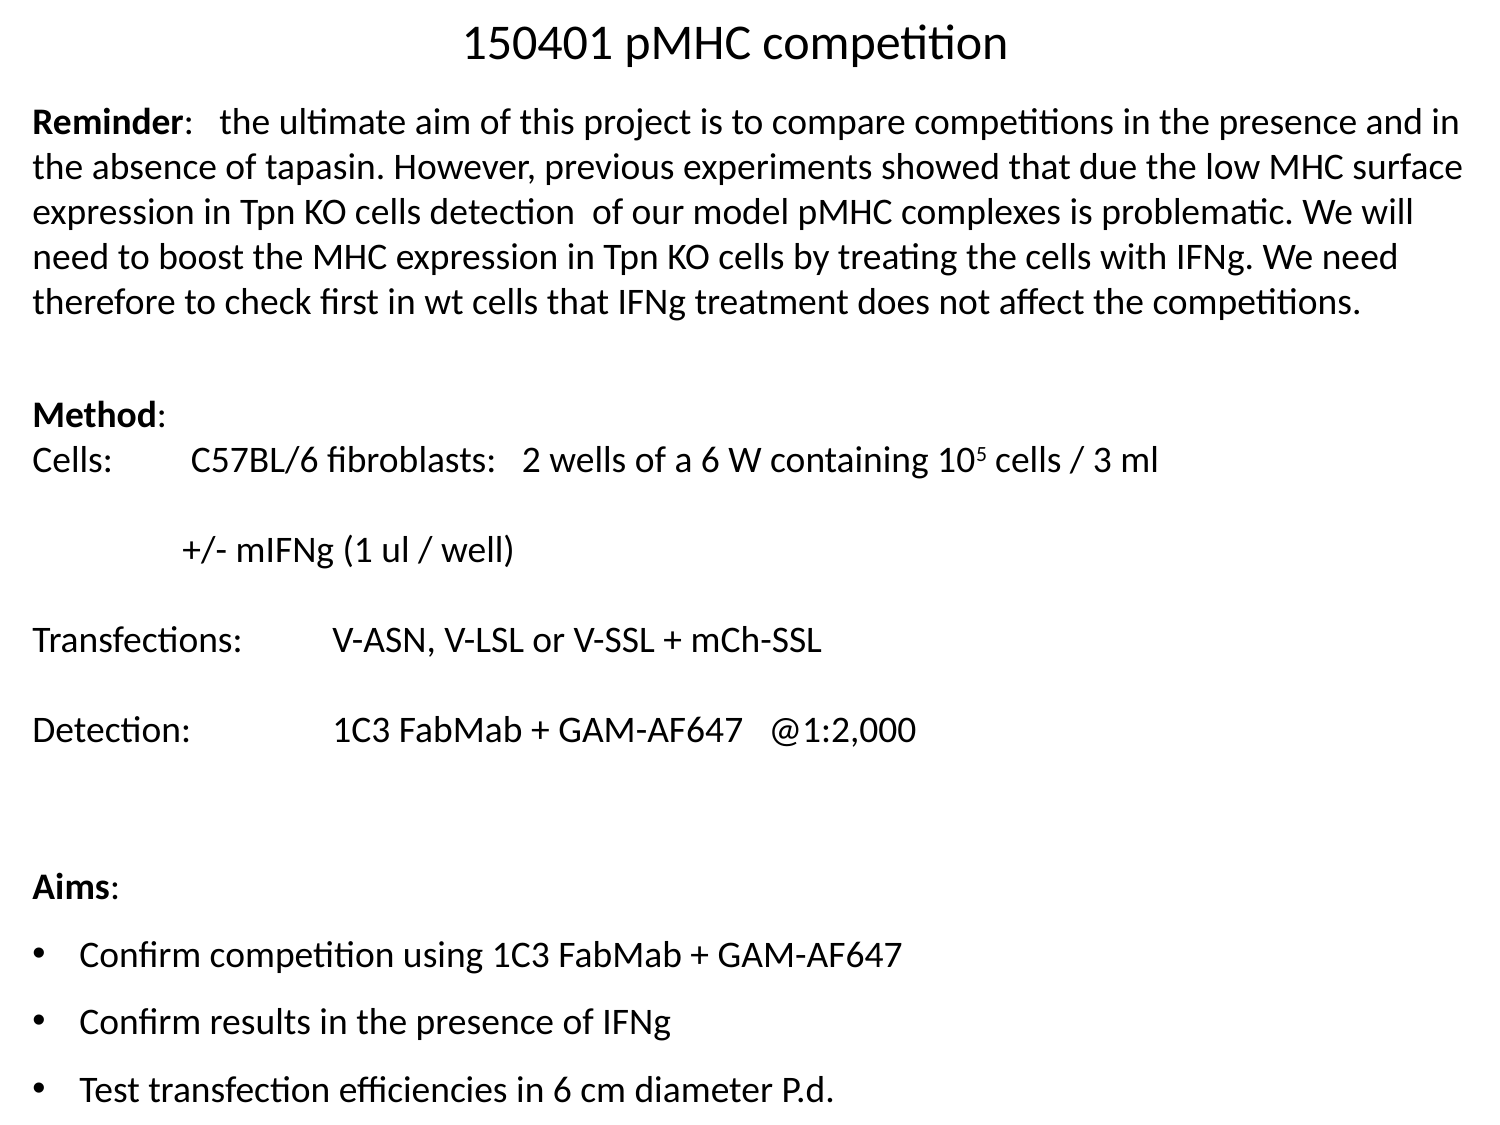

150401 pMHC competition
Reminder:   the ultimate aim of this project is to compare competitions in the presence and in the absence of tapasin. However, previous experiments showed that due the low MHC surface expression in Tpn KO cells detection  of our model pMHC complexes is problematic. We will need to boost the MHC expression in Tpn KO cells by treating the cells with IFNg. We need therefore to check first in wt cells that IFNg treatment does not affect the competitions.

Method:
Cells:	 C57BL/6 fibroblasts:   2 wells of a 6 W containing 105 cells / 3 ml

	+/- mIFNg (1 ul / well)

Transfections:	V-ASN, V-LSL or V-SSL + mCh-SSL

Detection:	1C3 FabMab + GAM-AF647   @1:2,000

Aims:
Confirm competition using 1C3 FabMab + GAM-AF647
Confirm results in the presence of IFNg
Test transfection efficiencies in 6 cm diameter P.d.